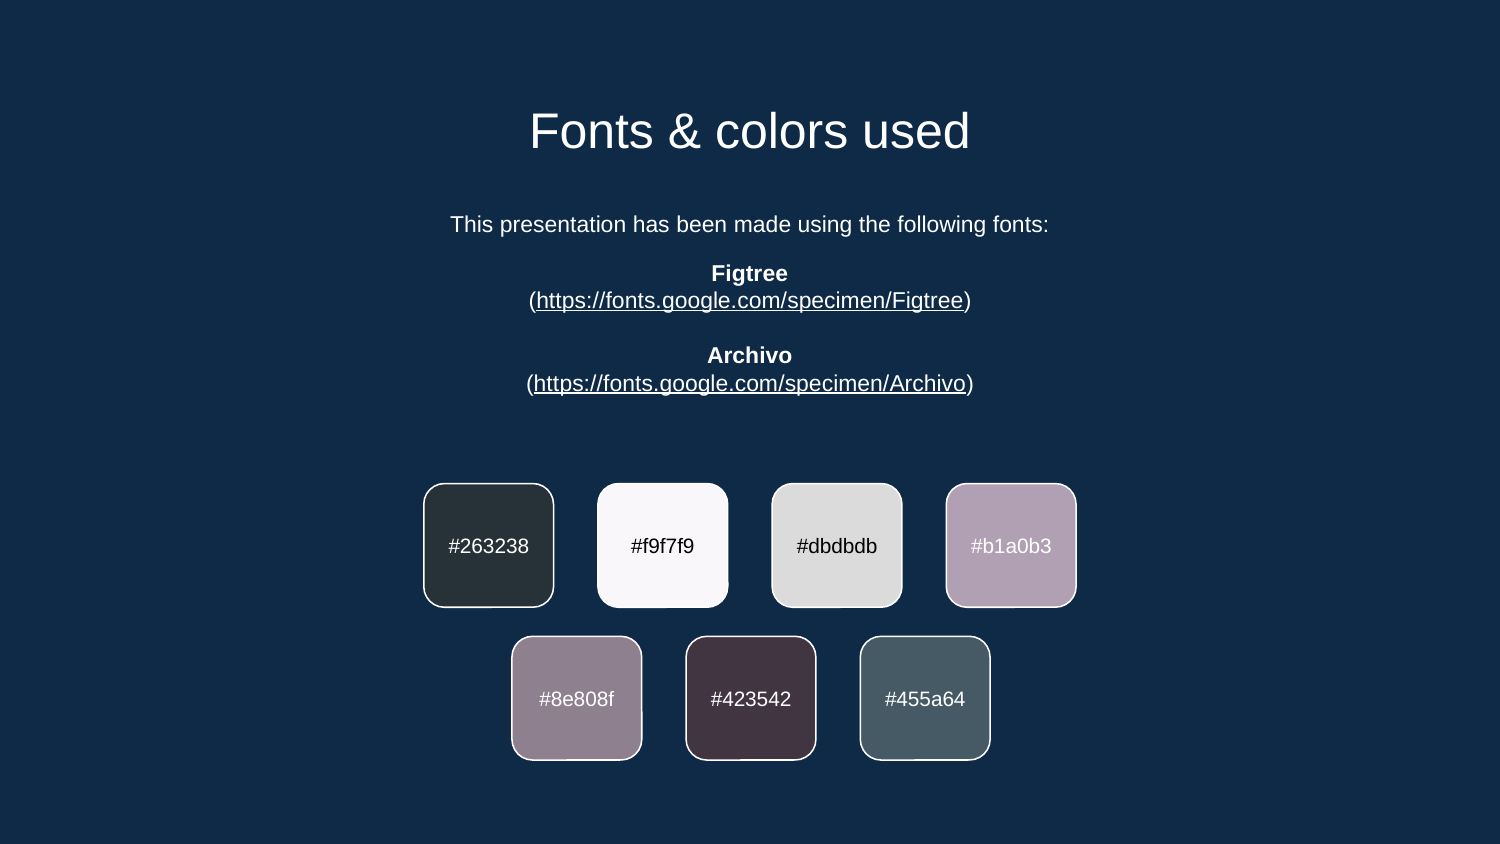

# Fonts & colors used
This presentation has been made using the following fonts:
Figtree
(https://fonts.google.com/specimen/Figtree)

Archivo
(https://fonts.google.com/specimen/Archivo)

#263238
#f9f7f9
#dbdbdb
#b1a0b3

#8e808f
#423542
#455a64